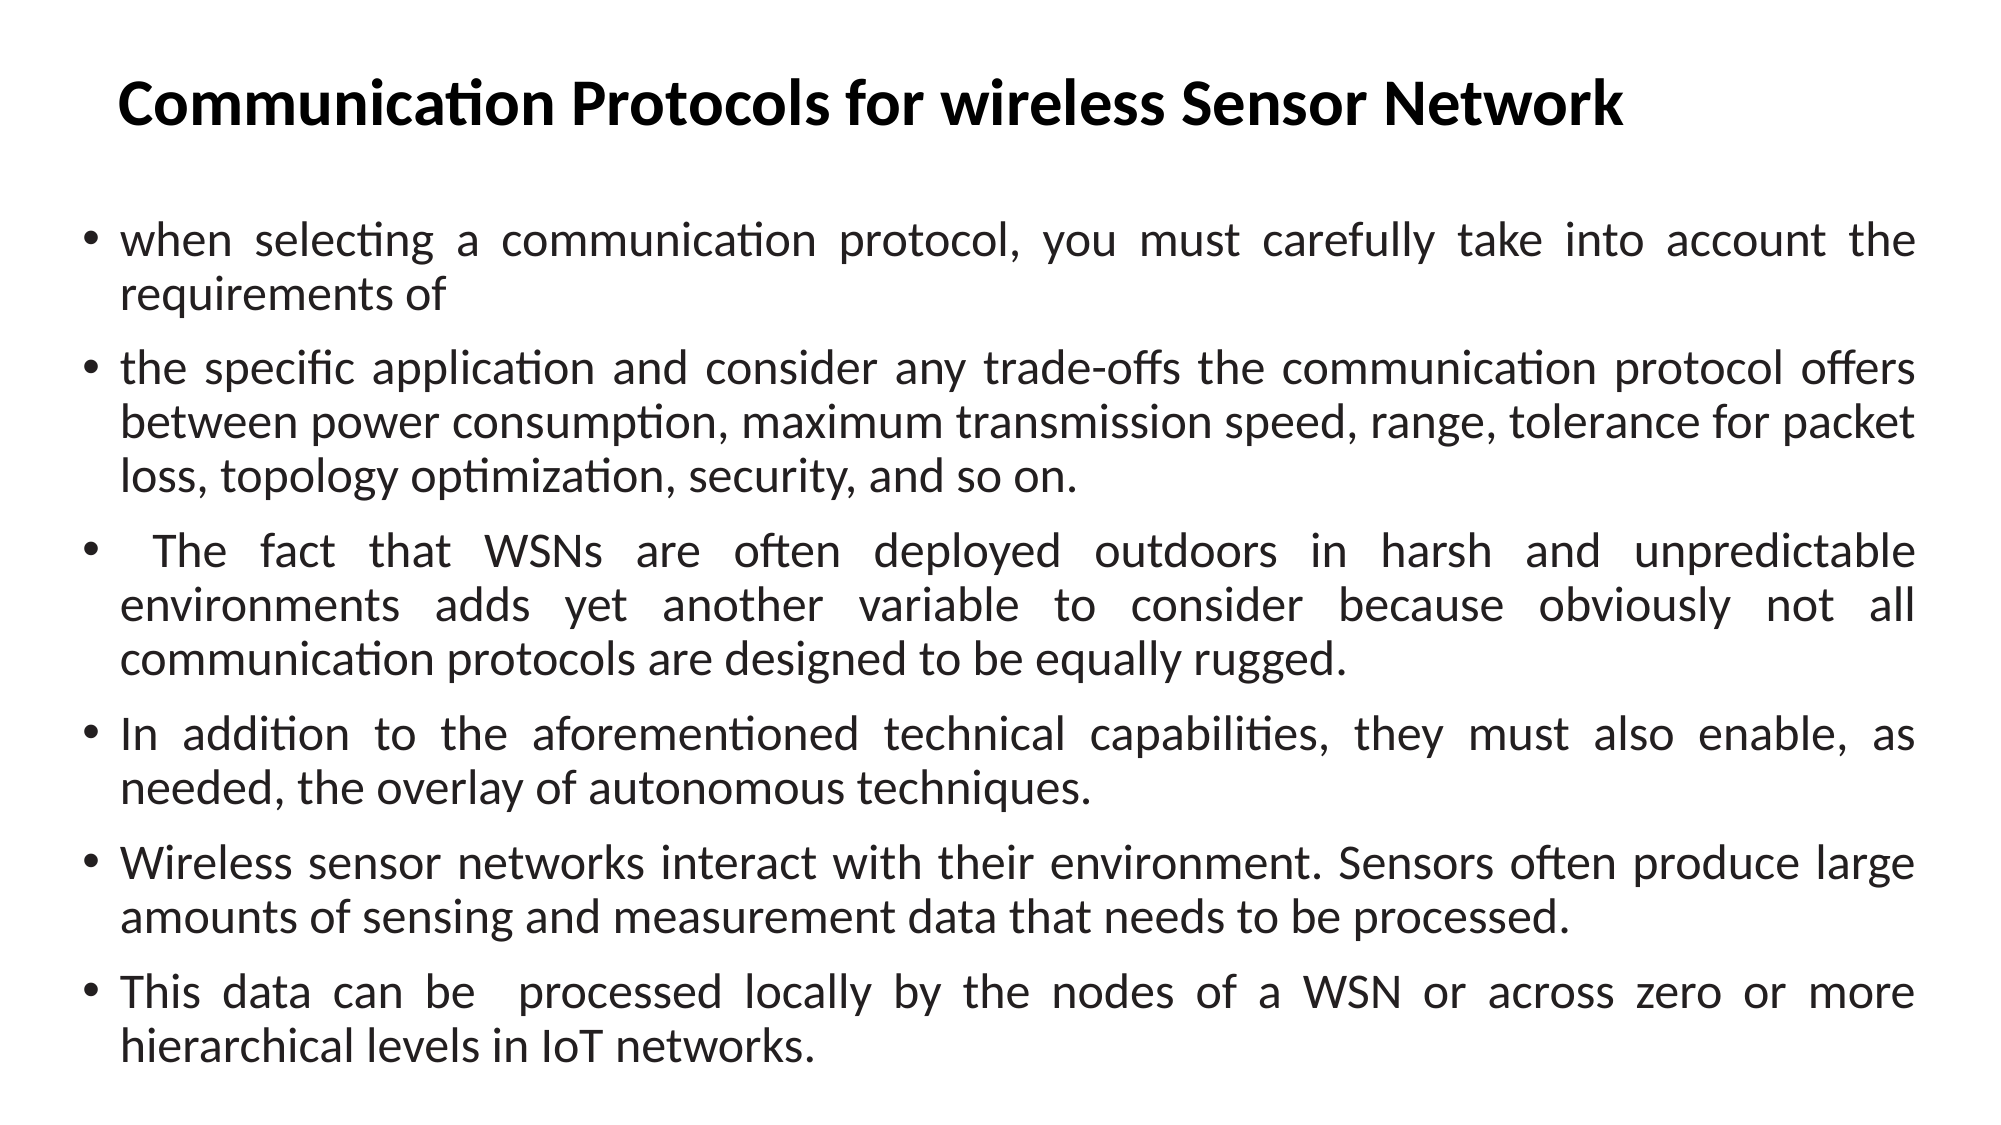

# Communication Protocols for wireless Sensor Network
when selecting a communication protocol, you must carefully take into account the requirements of
the specific application and consider any trade-offs the communication protocol offers between power consumption, maximum transmission speed, range, tolerance for packet loss, topology optimization, security, and so on.
 The fact that WSNs are often deployed outdoors in harsh and unpredictable environments adds yet another variable to consider because obviously not all communication protocols are designed to be equally rugged.
In addition to the aforementioned technical capabilities, they must also enable, as needed, the overlay of autonomous techniques.
Wireless sensor networks interact with their environment. Sensors often produce large amounts of sensing and measurement data that needs to be processed.
This data can be  processed locally by the nodes of a WSN or across zero or more hierarchical levels in IoT networks.